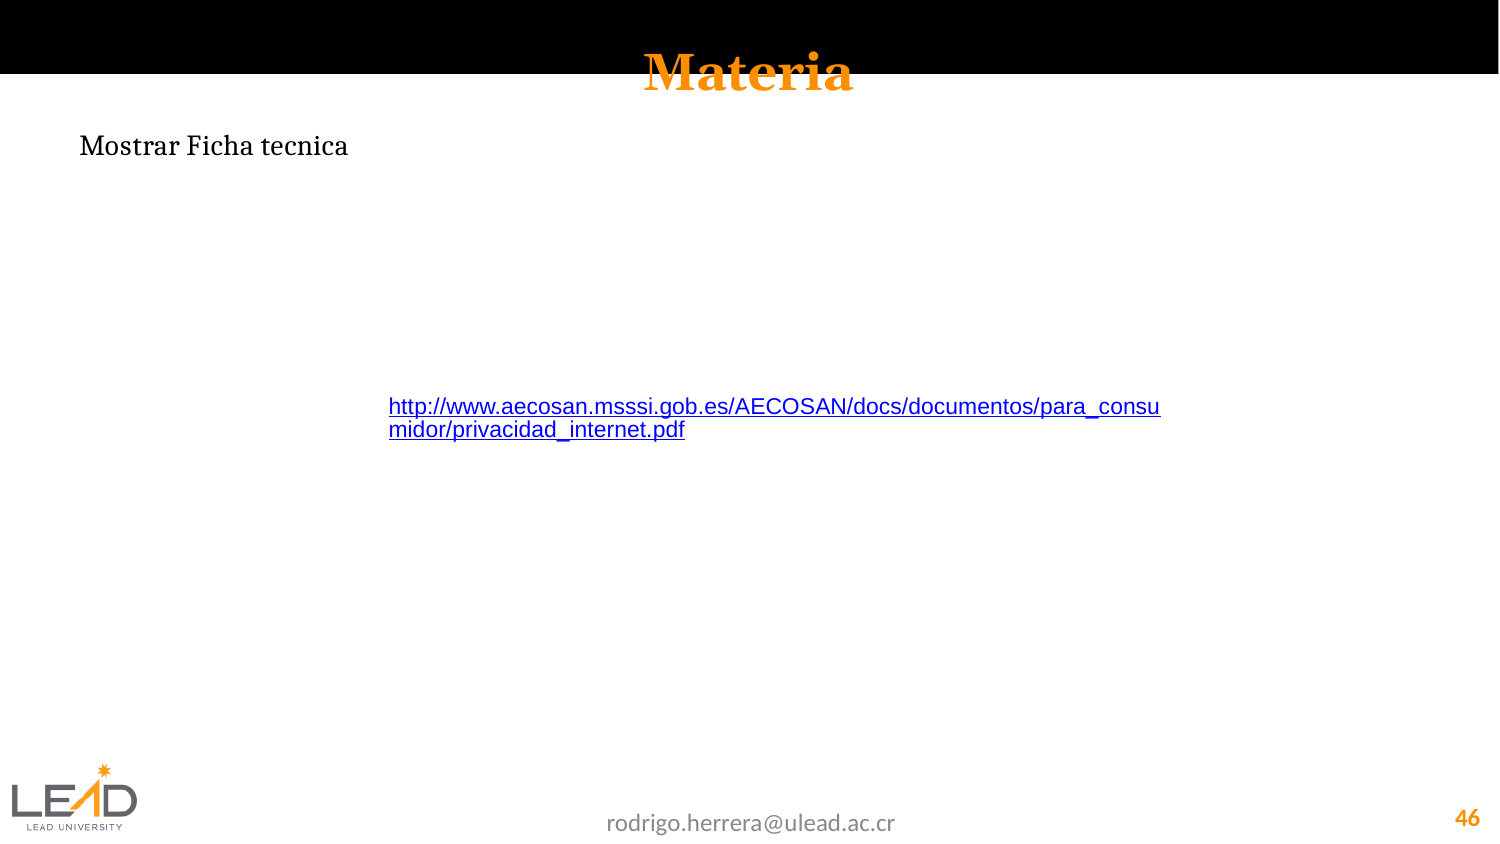

Materia
Mostrar Ficha tecnica

http://www.aecosan.msssi.gob.es/AECOSAN/docs/documentos/para_consumidor/privacidad_internet.pdf
46
rodrigo.herrera@ulead.ac.cr